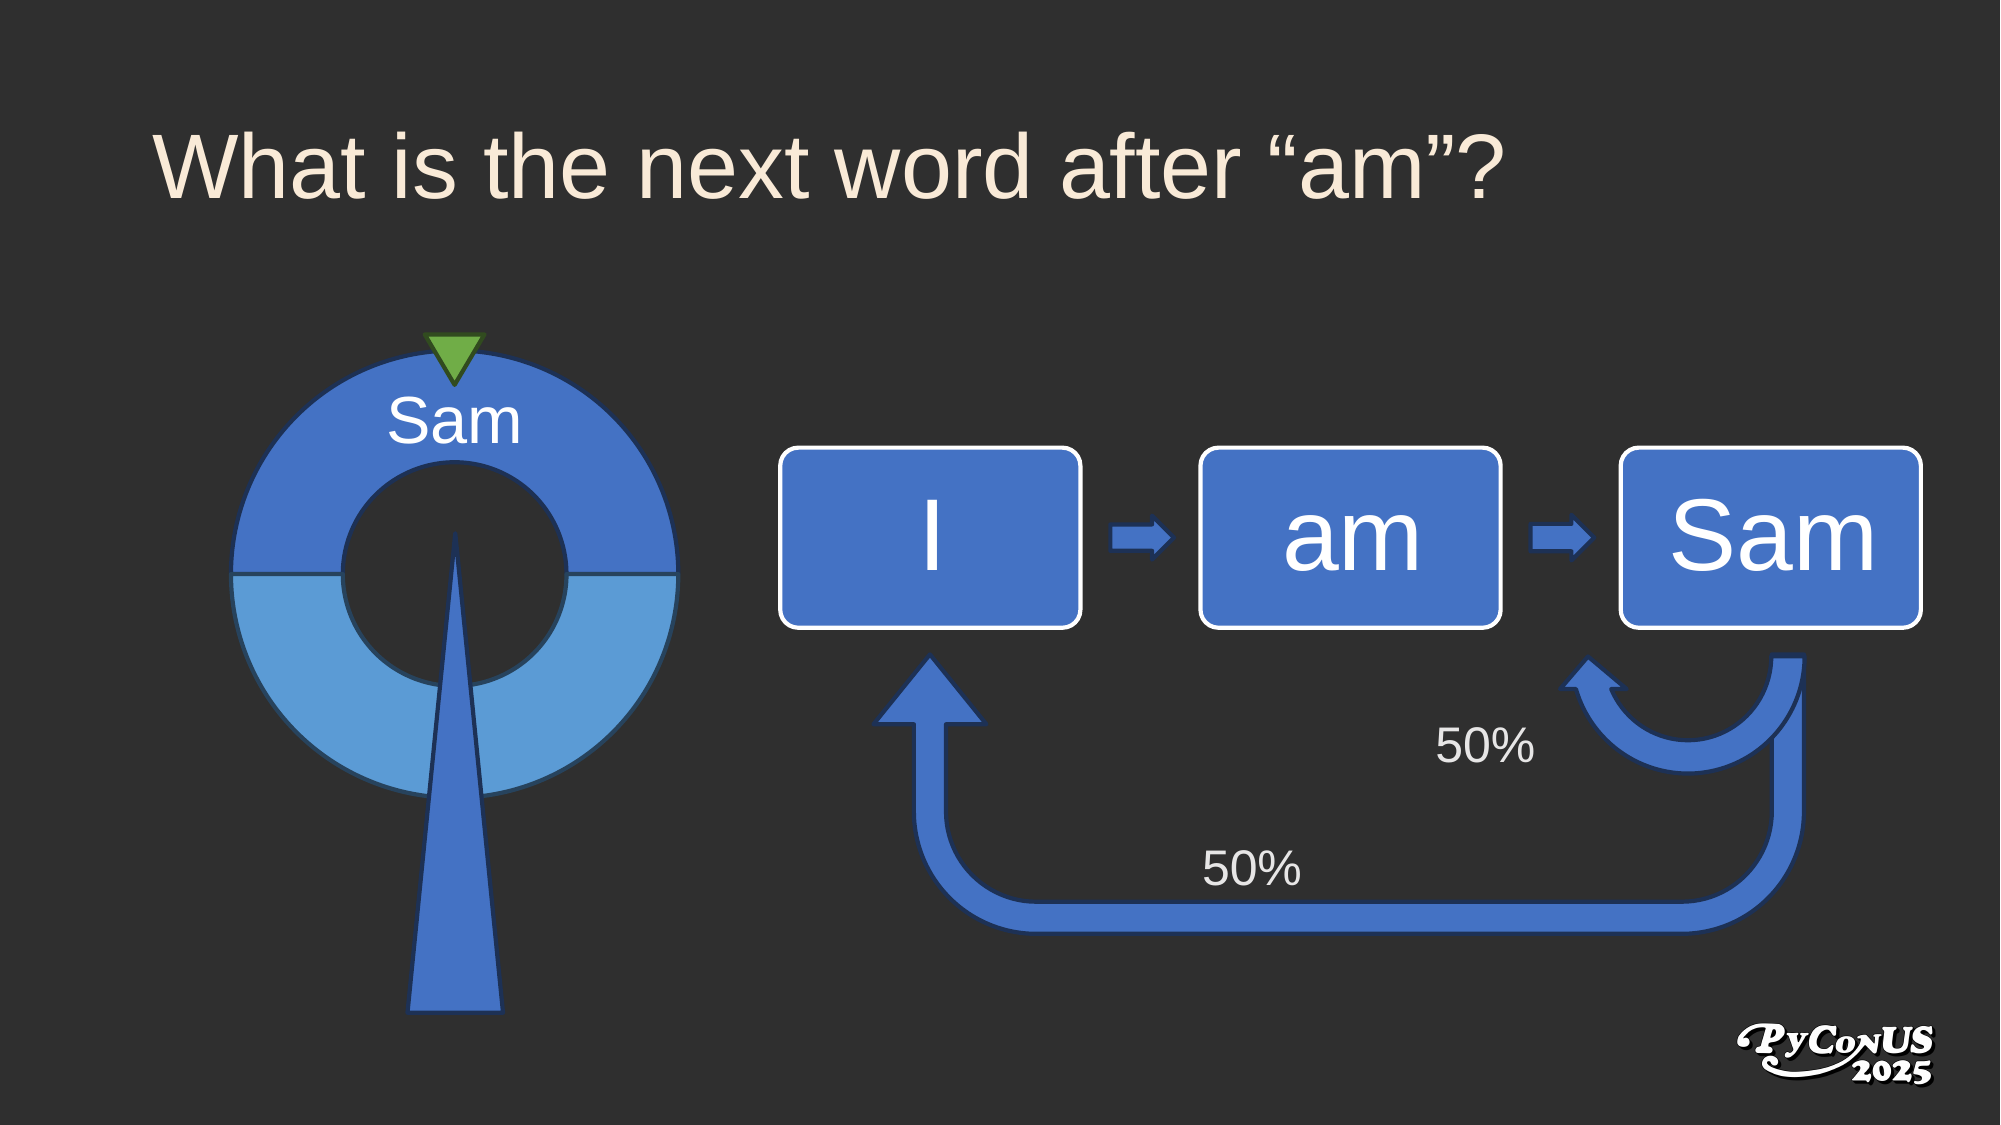

# What is the next word after “am”?

I
Sam

I

am

Sam

50%
50%